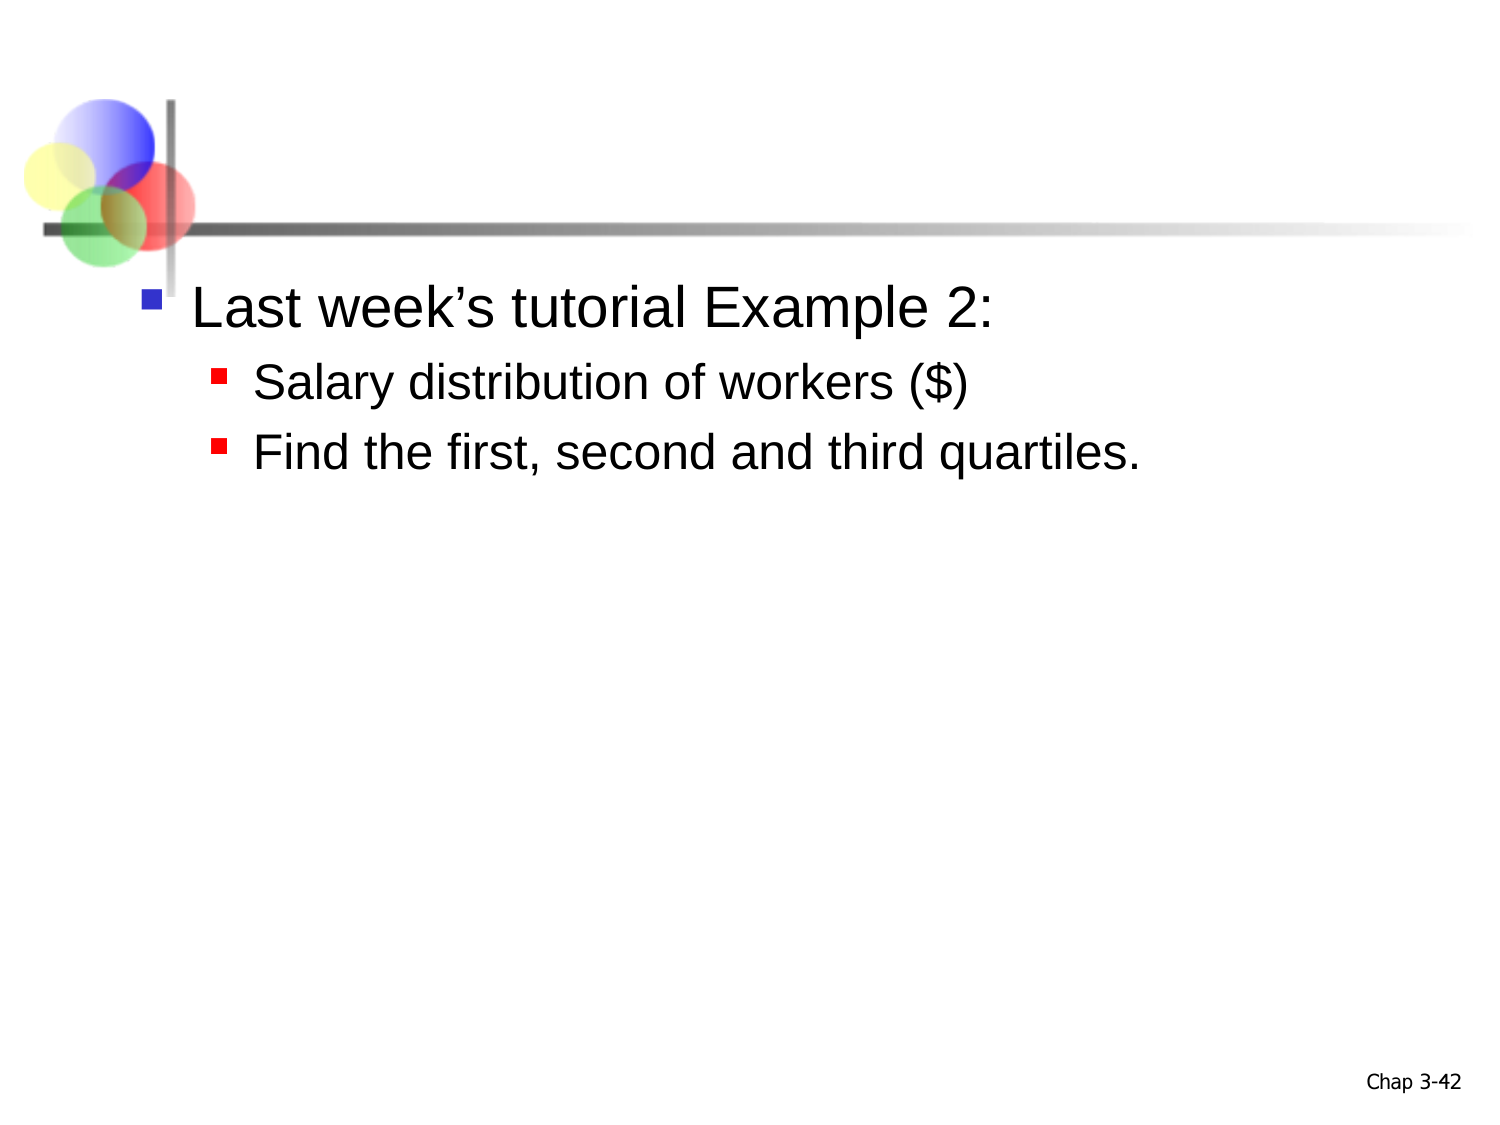

#
Last week’s tutorial Example 2:
Salary distribution of workers ($)
Find the first, second and third quartiles.
Chap 3-42